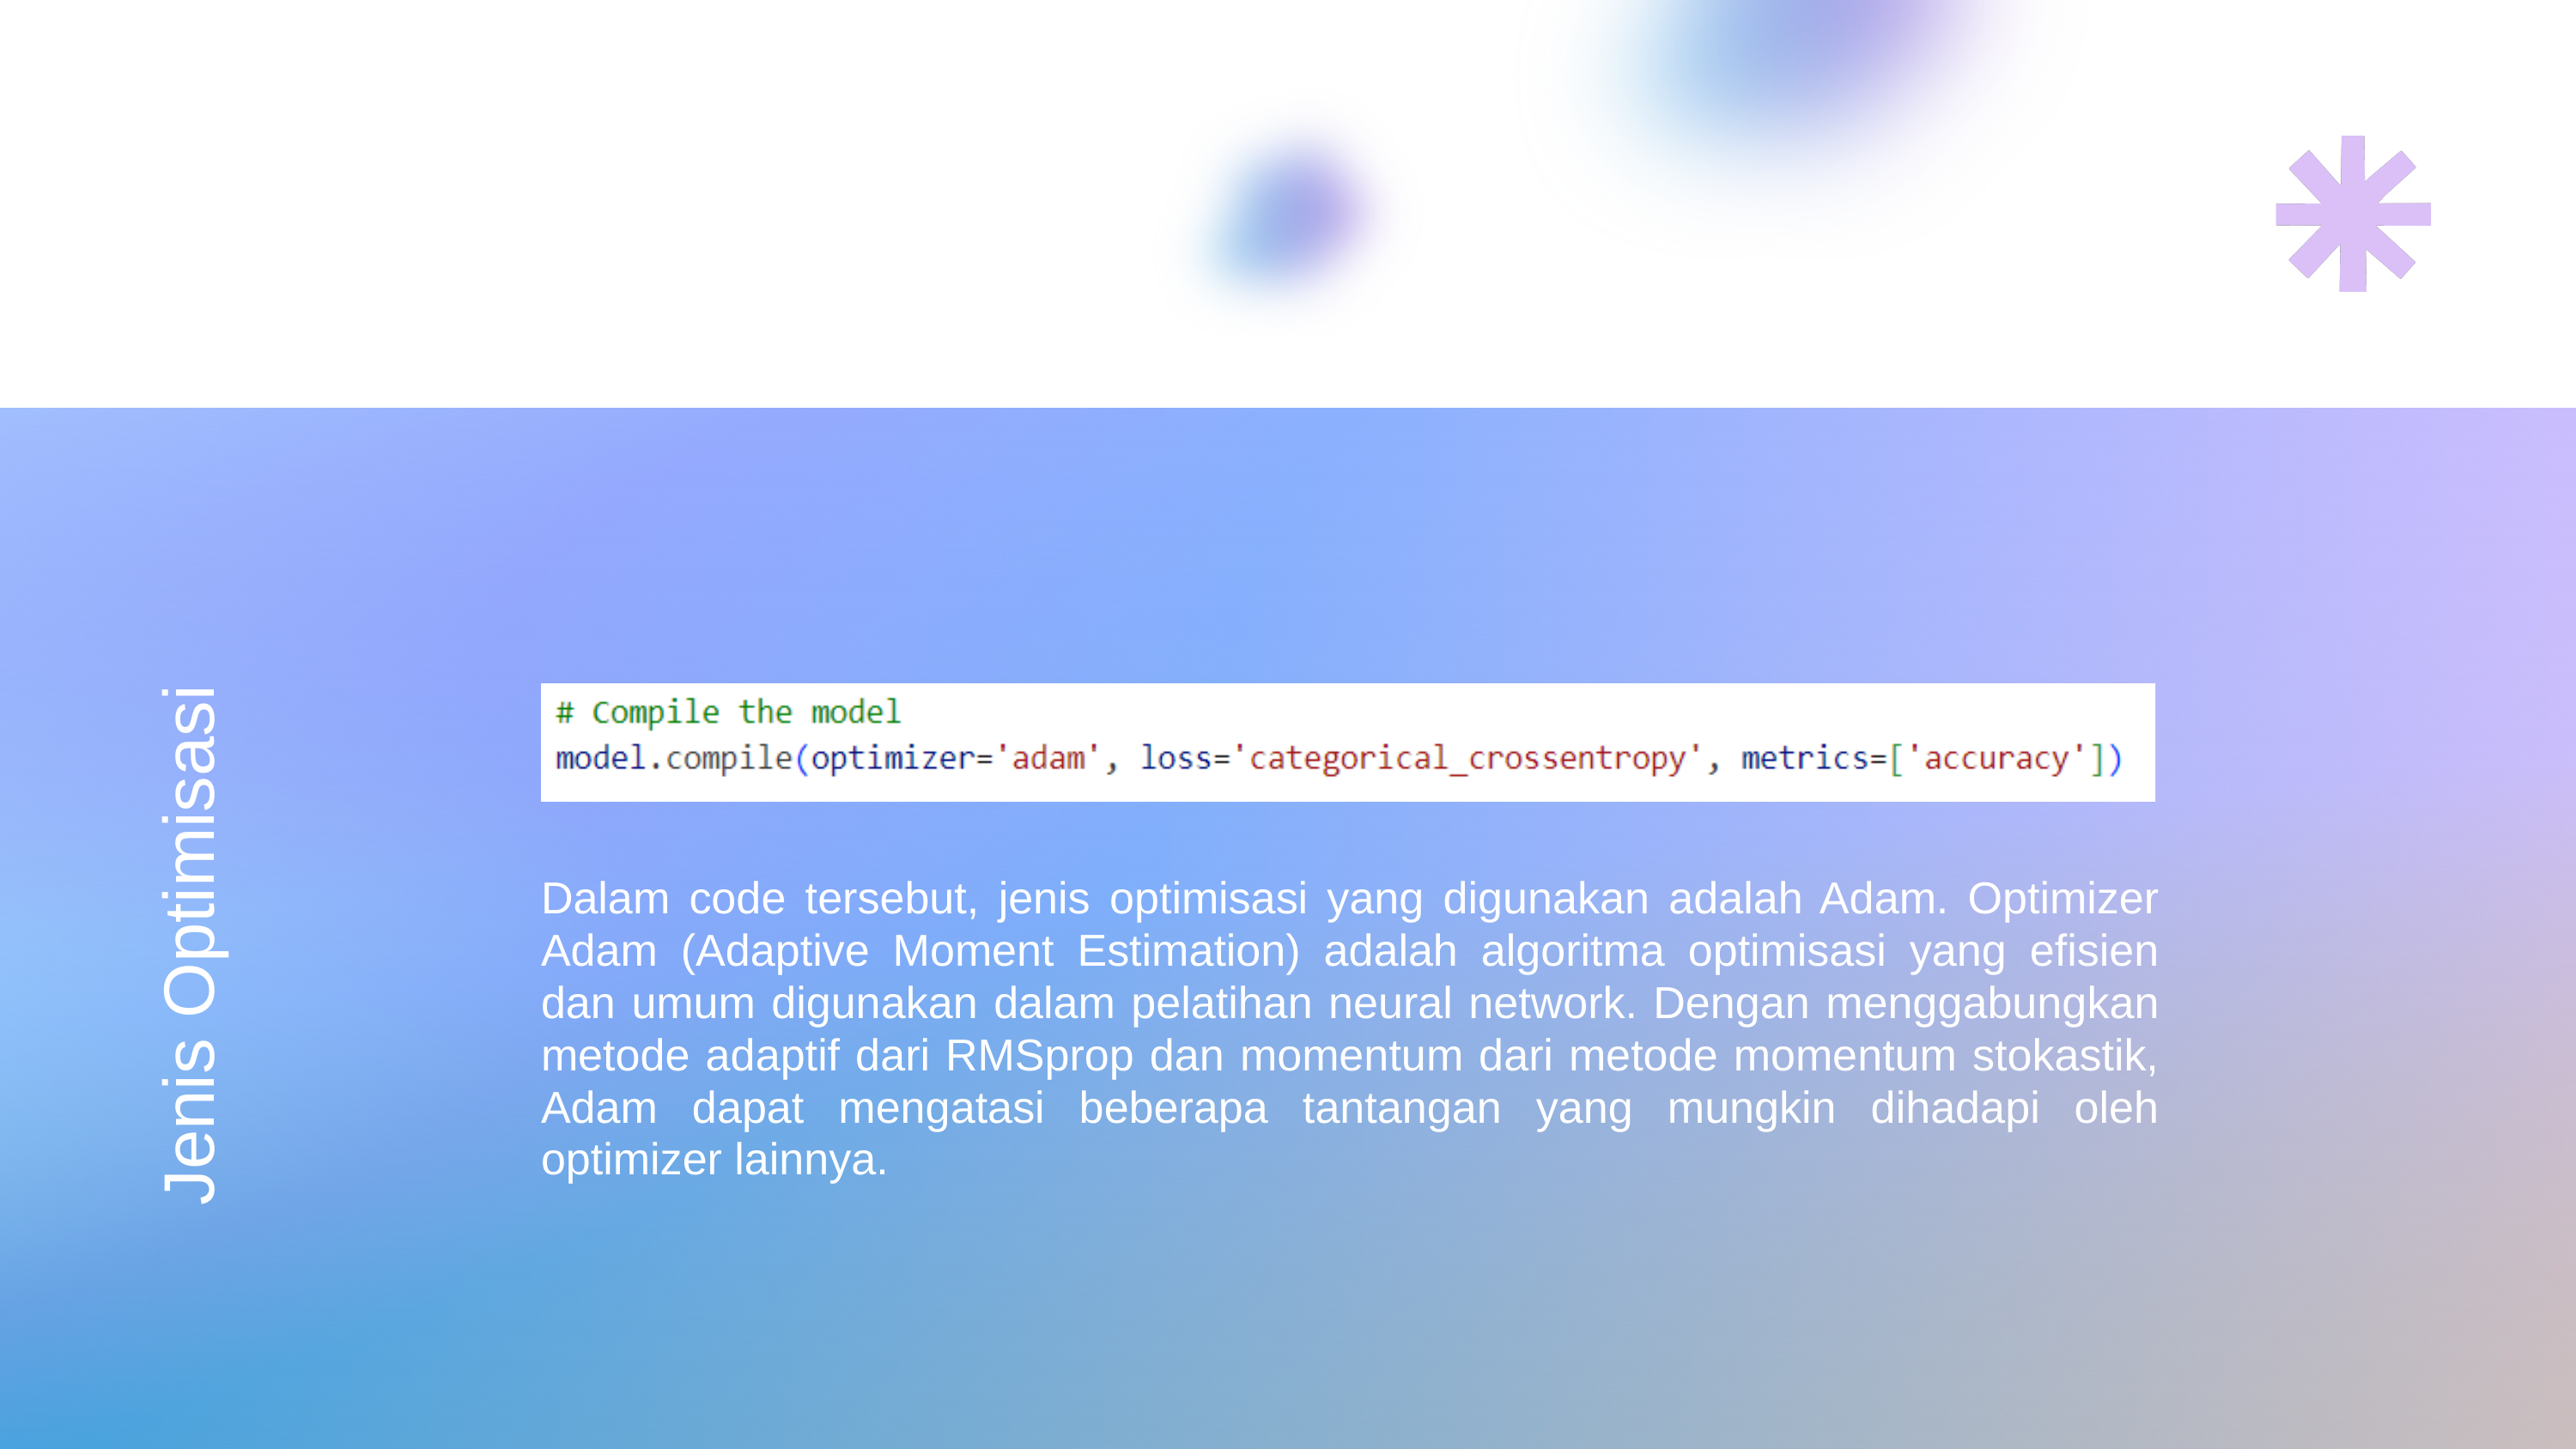

Jenis Optimisasi
Dalam code tersebut, jenis optimisasi yang digunakan adalah Adam. Optimizer Adam (Adaptive Moment Estimation) adalah algoritma optimisasi yang efisien dan umum digunakan dalam pelatihan neural network. Dengan menggabungkan metode adaptif dari RMSprop dan momentum dari metode momentum stokastik, Adam dapat mengatasi beberapa tantangan yang mungkin dihadapi oleh optimizer lainnya.